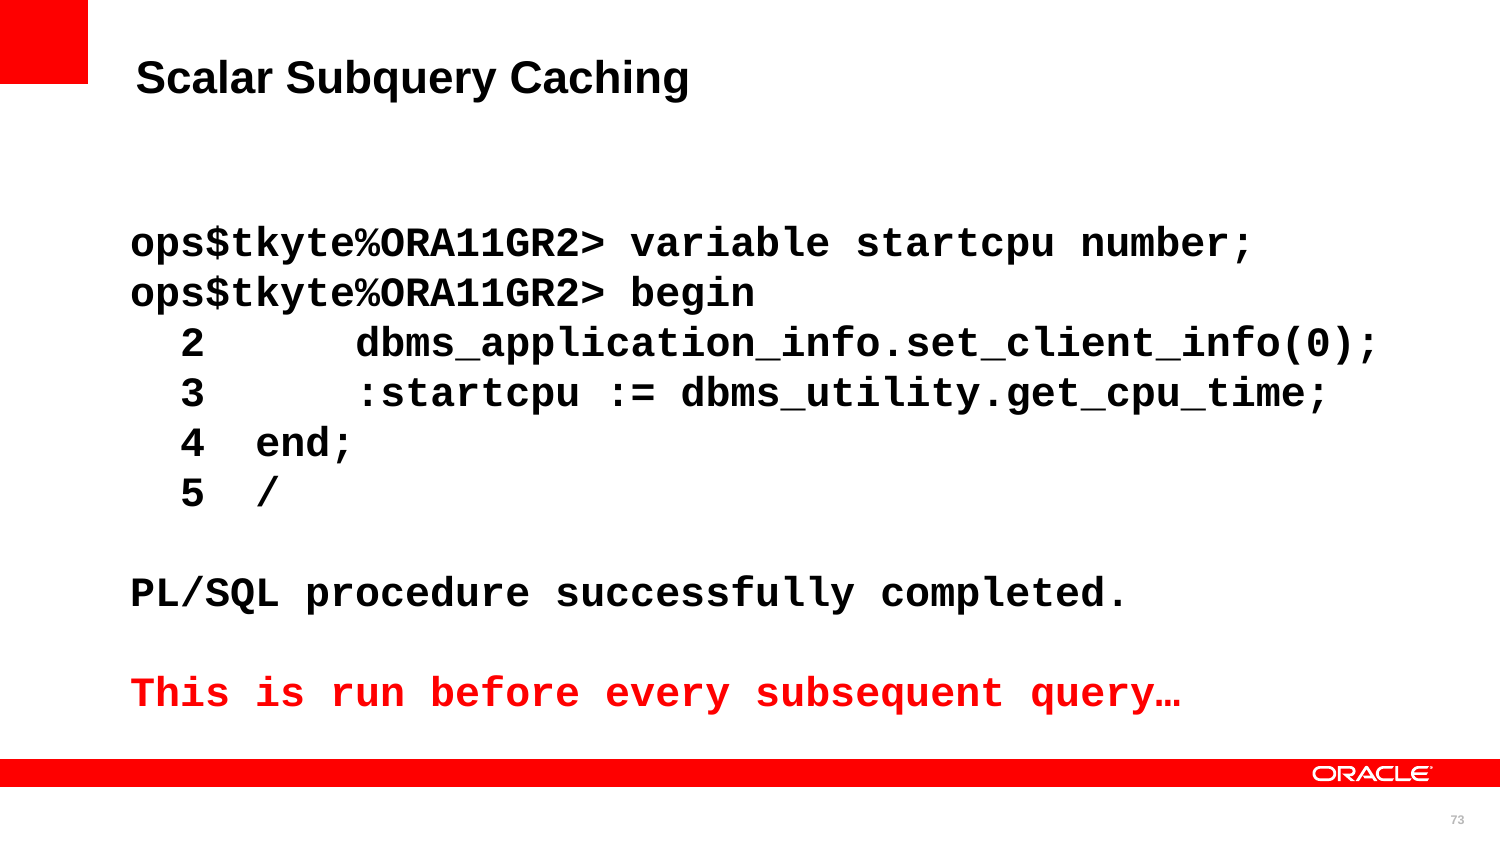

Scalar Subquery Caching
ops$tkyte%ORA11GR2> variable startcpu number;
ops$tkyte%ORA11GR2> begin
  2      dbms_application_info.set_client_info(0);
  3      :startcpu := dbms_utility.get_cpu_time;
  4  end;
  5  /

PL/SQL procedure successfully completed.

This is run before every subsequent query…